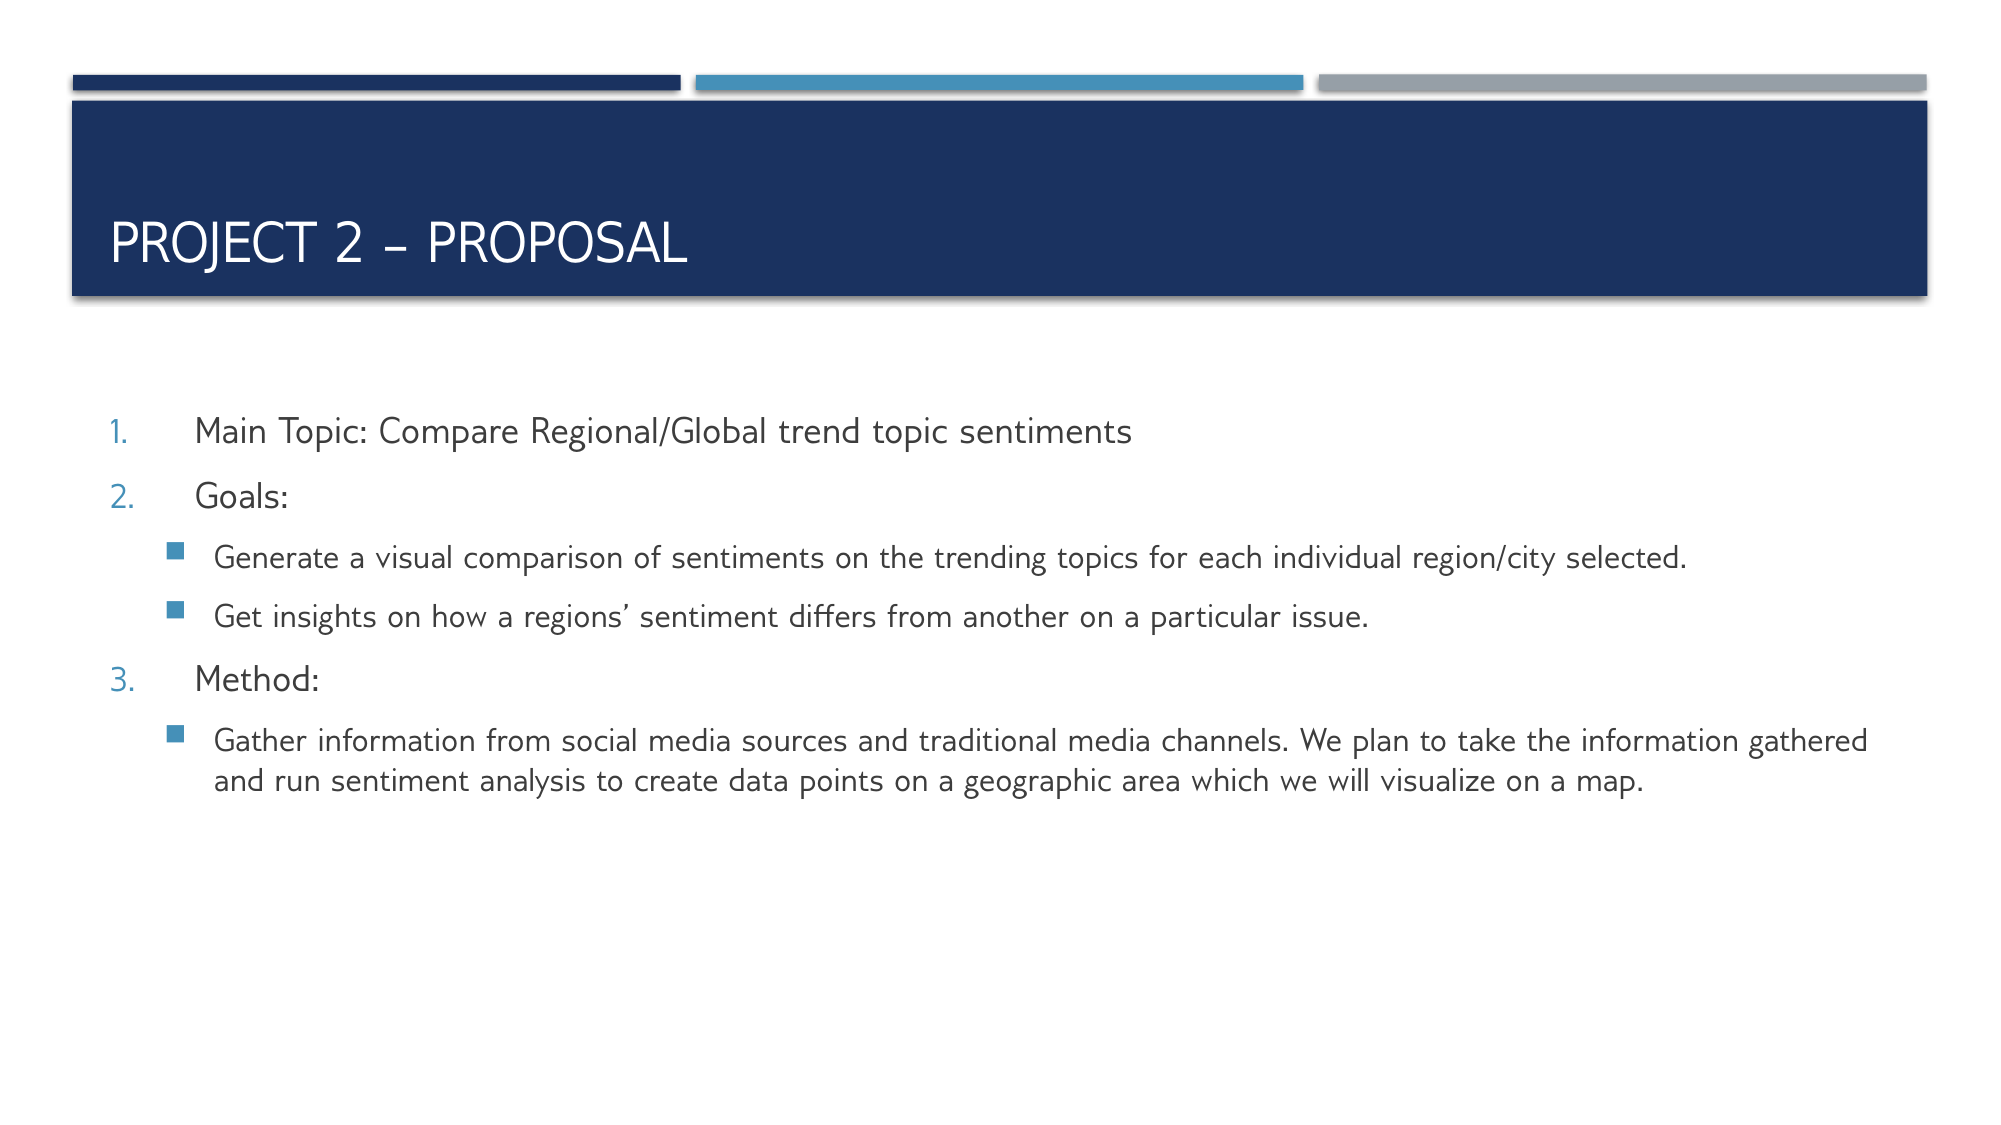

# Project 2 – Proposal
Main Topic: Compare Regional/Global trend topic sentiments
Goals:
Generate a visual comparison of sentiments on the trending topics for each individual region/city selected.
Get insights on how a regions’ sentiment differs from another on a particular issue.
Method:
Gather information from social media sources and traditional media channels. We plan to take the information gathered and run sentiment analysis to create data points on a geographic area which we will visualize on a map.